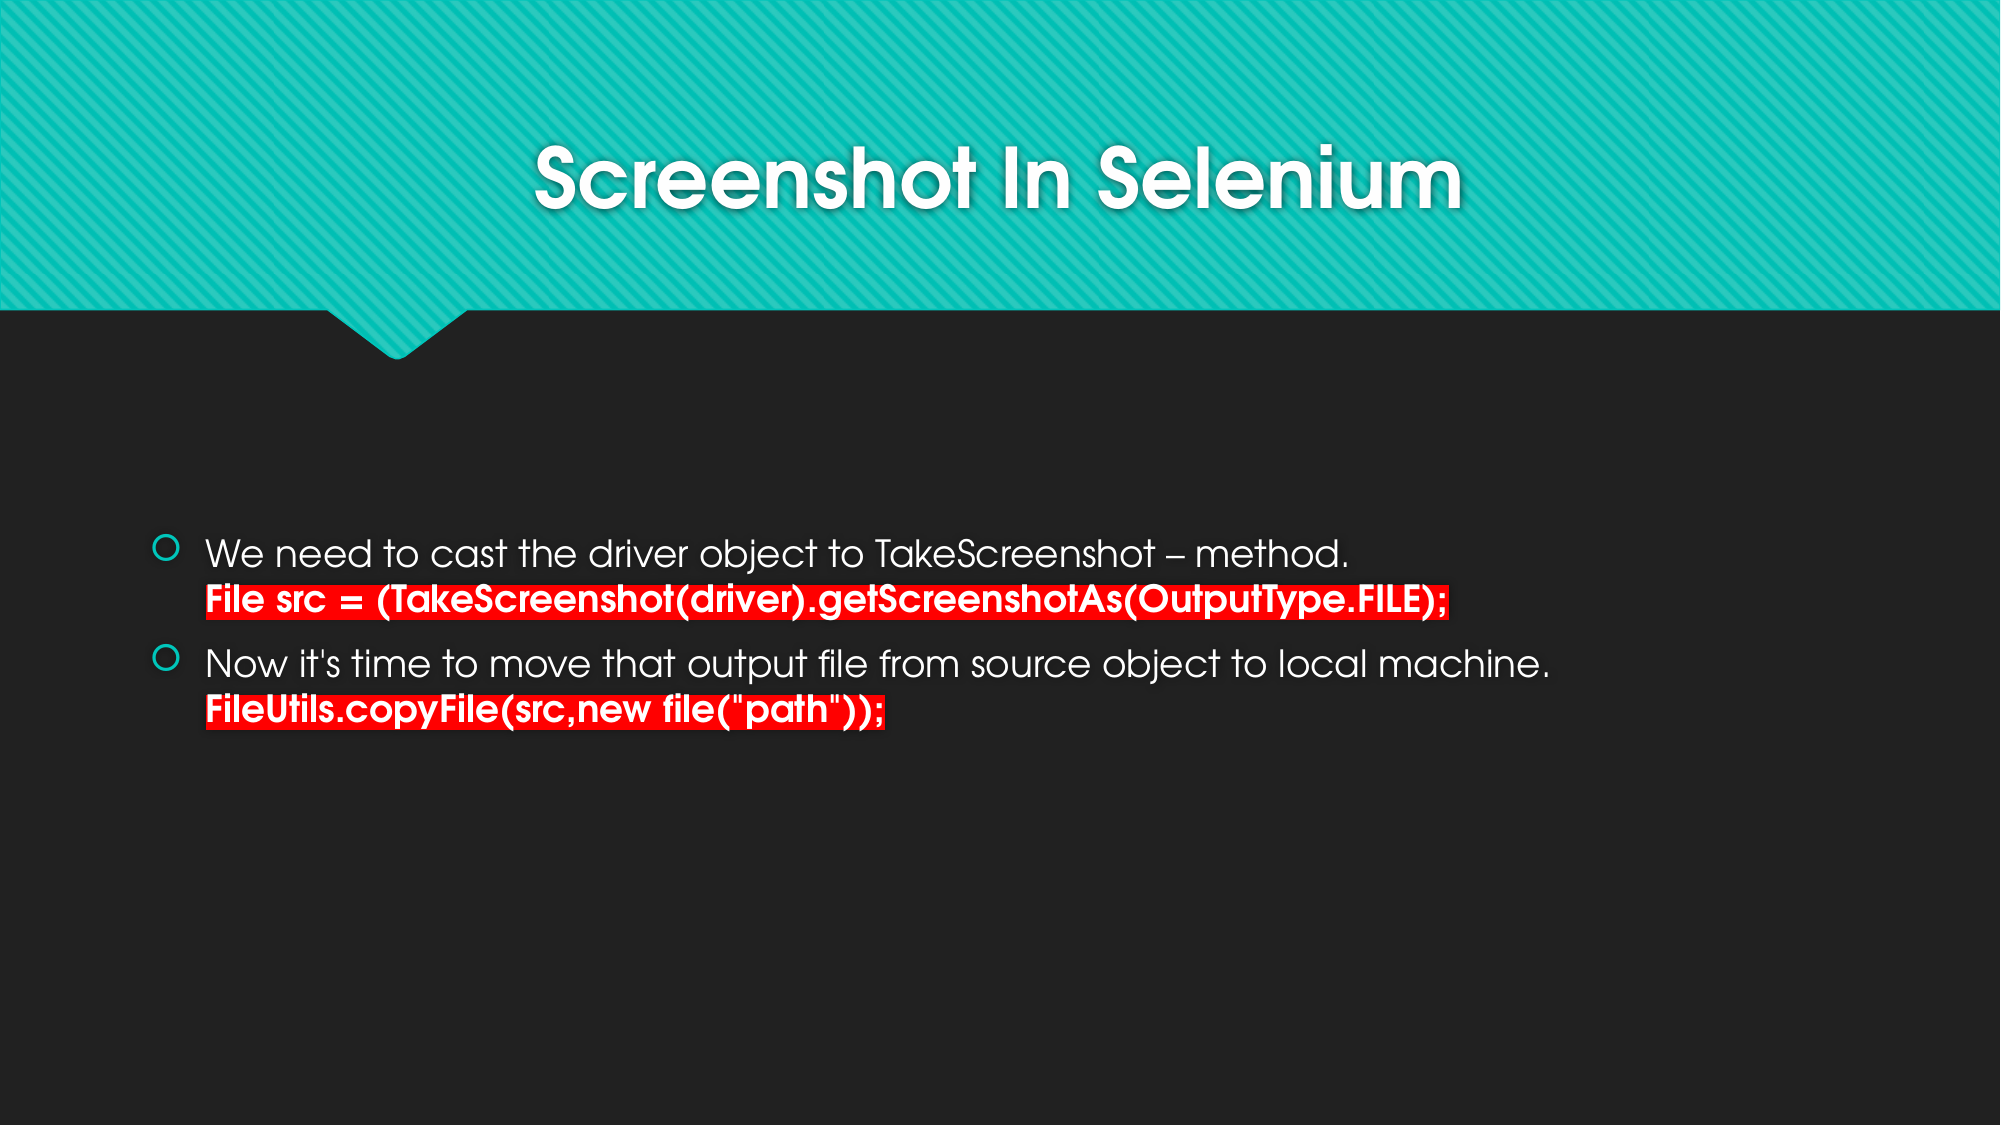

# Screenshot In Selenium
We need to cast the driver object to TakeScreenshot – method.
File src = (TakeScreenshot(driver).getScreenshotAs(OutputType.FILE);
Now it's time to move that output file from source object to local machine.
FileUtils.copyFile(src,new file("path"));